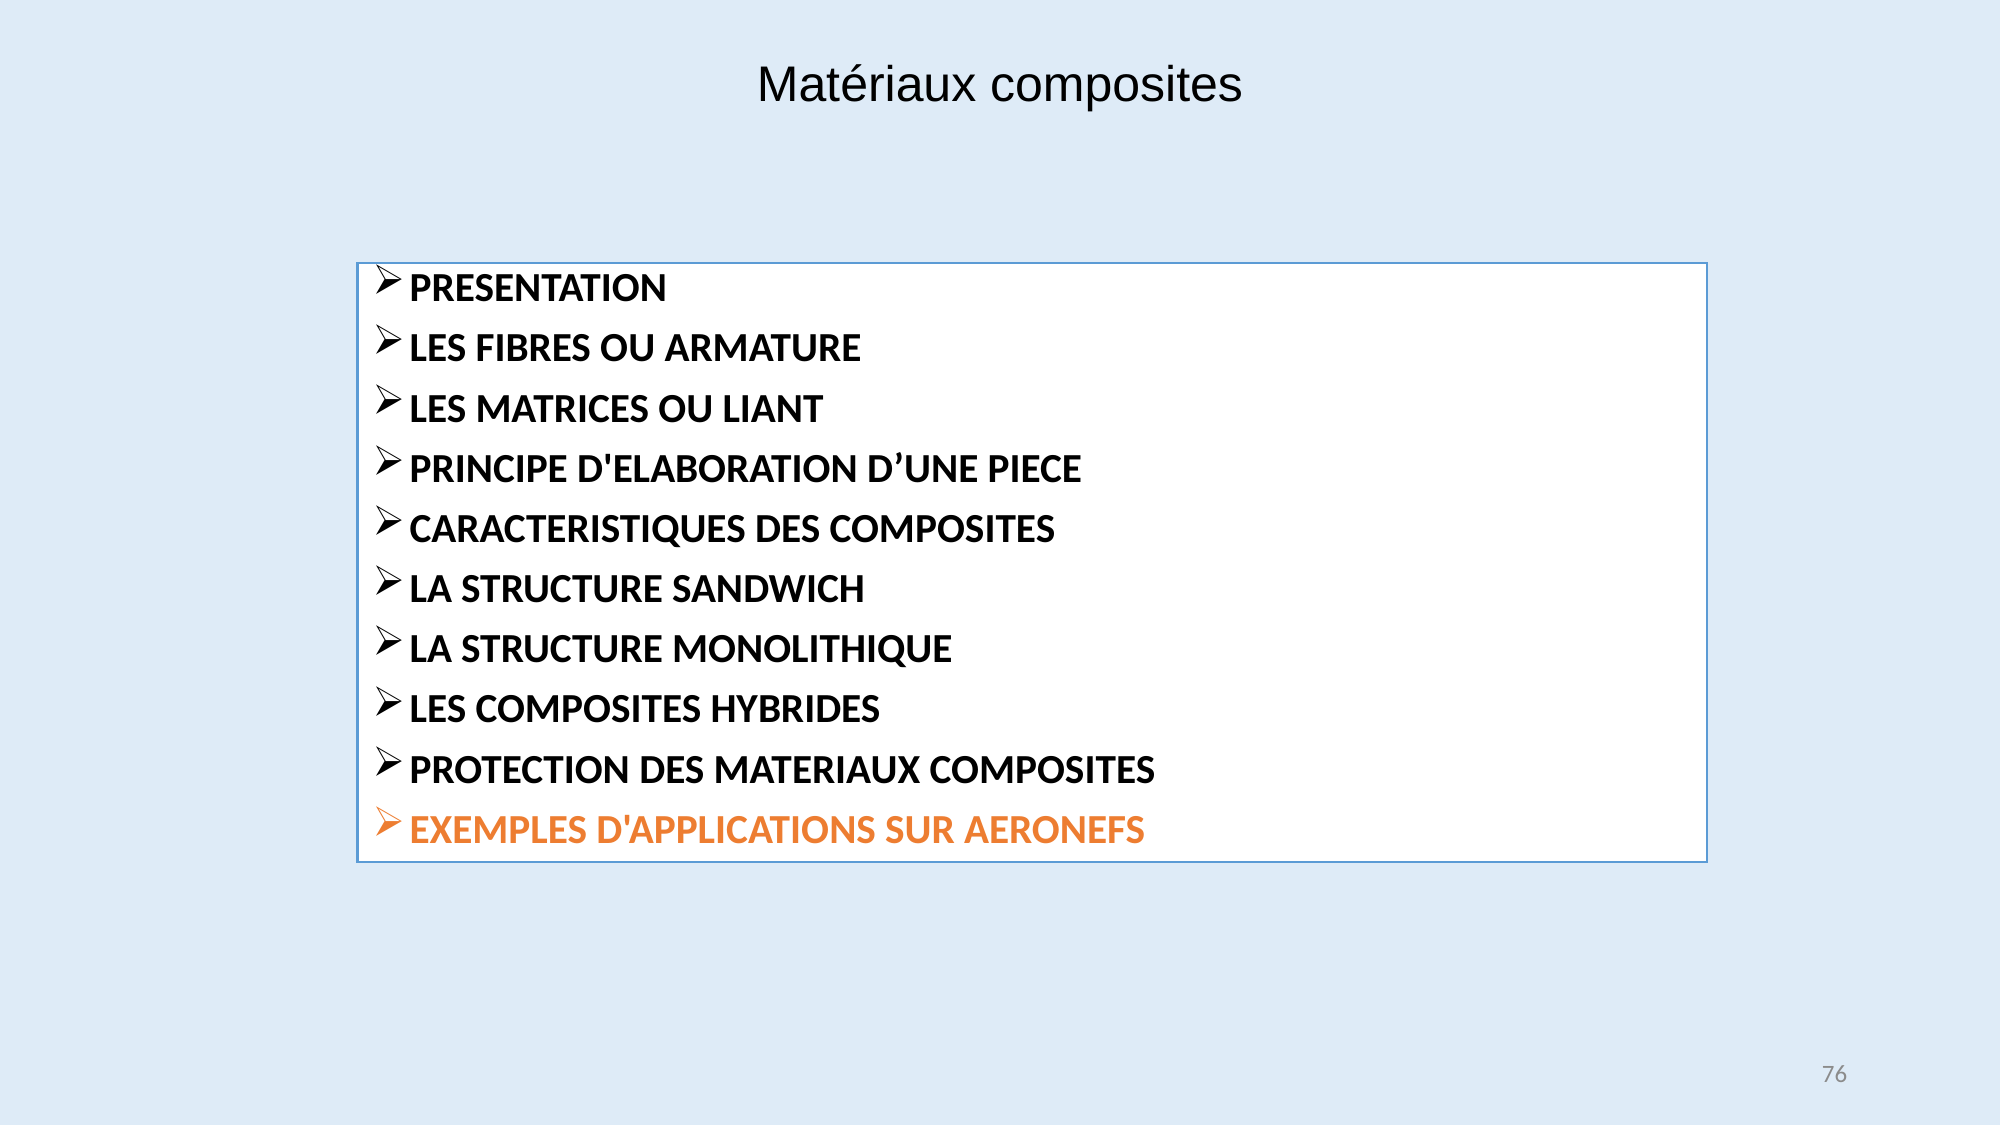

Matériaux composites
PRESENTATION
LES FIBRES OU ARMATURE
LES MATRICES OU LIANT
PRINCIPE D'ELABORATION D’UNE PIECE
CARACTERISTIQUES DES COMPOSITES
LA STRUCTURE SANDWICH
LA STRUCTURE MONOLITHIQUE
LES COMPOSITES HYBRIDES
PROTECTION DES MATERIAUX COMPOSITES
EXEMPLES D'APPLICATIONS SUR AERONEFS
76